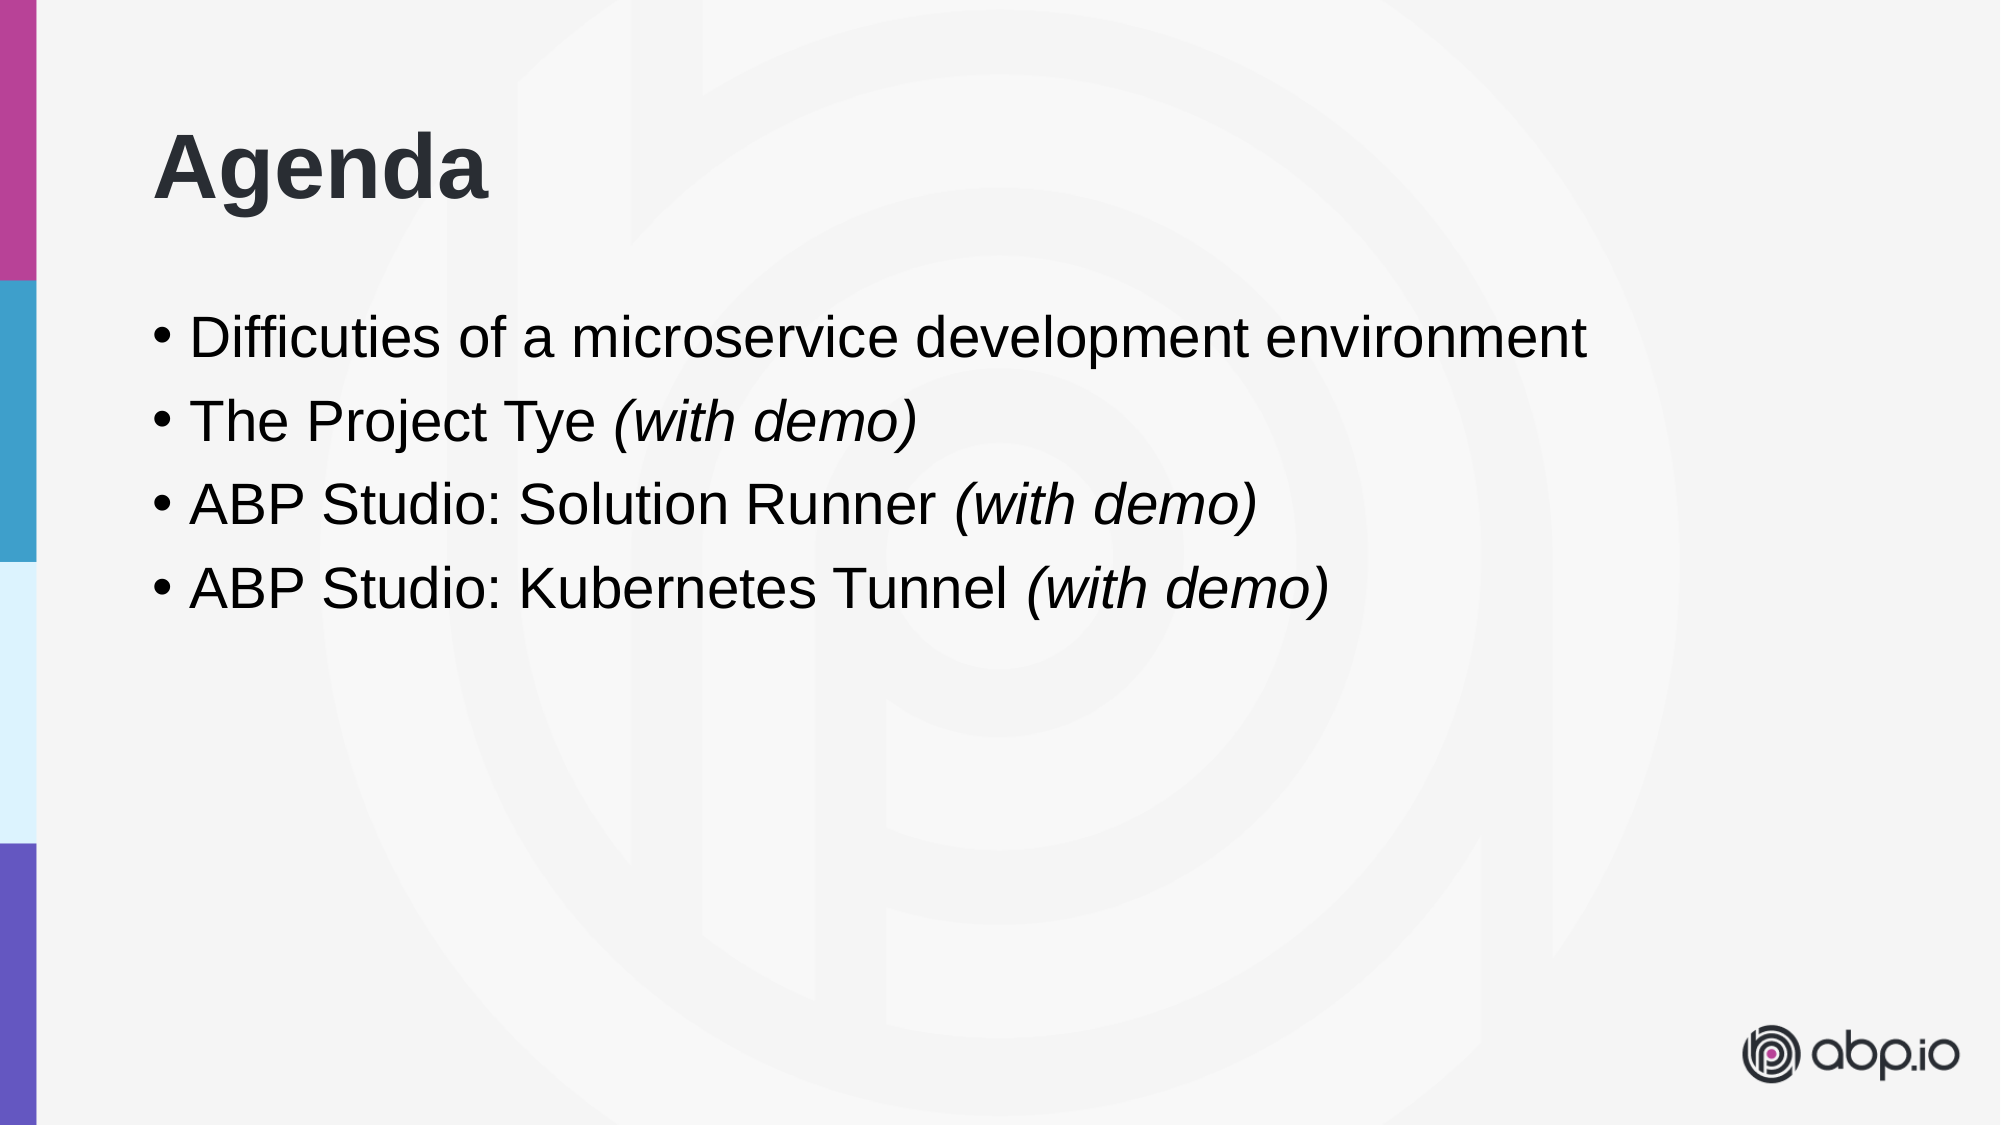

# Agenda
Difficuties of a microservice development environment
The Project Tye (with demo)
ABP Studio: Solution Runner (with demo)
ABP Studio: Kubernetes Tunnel (with demo)